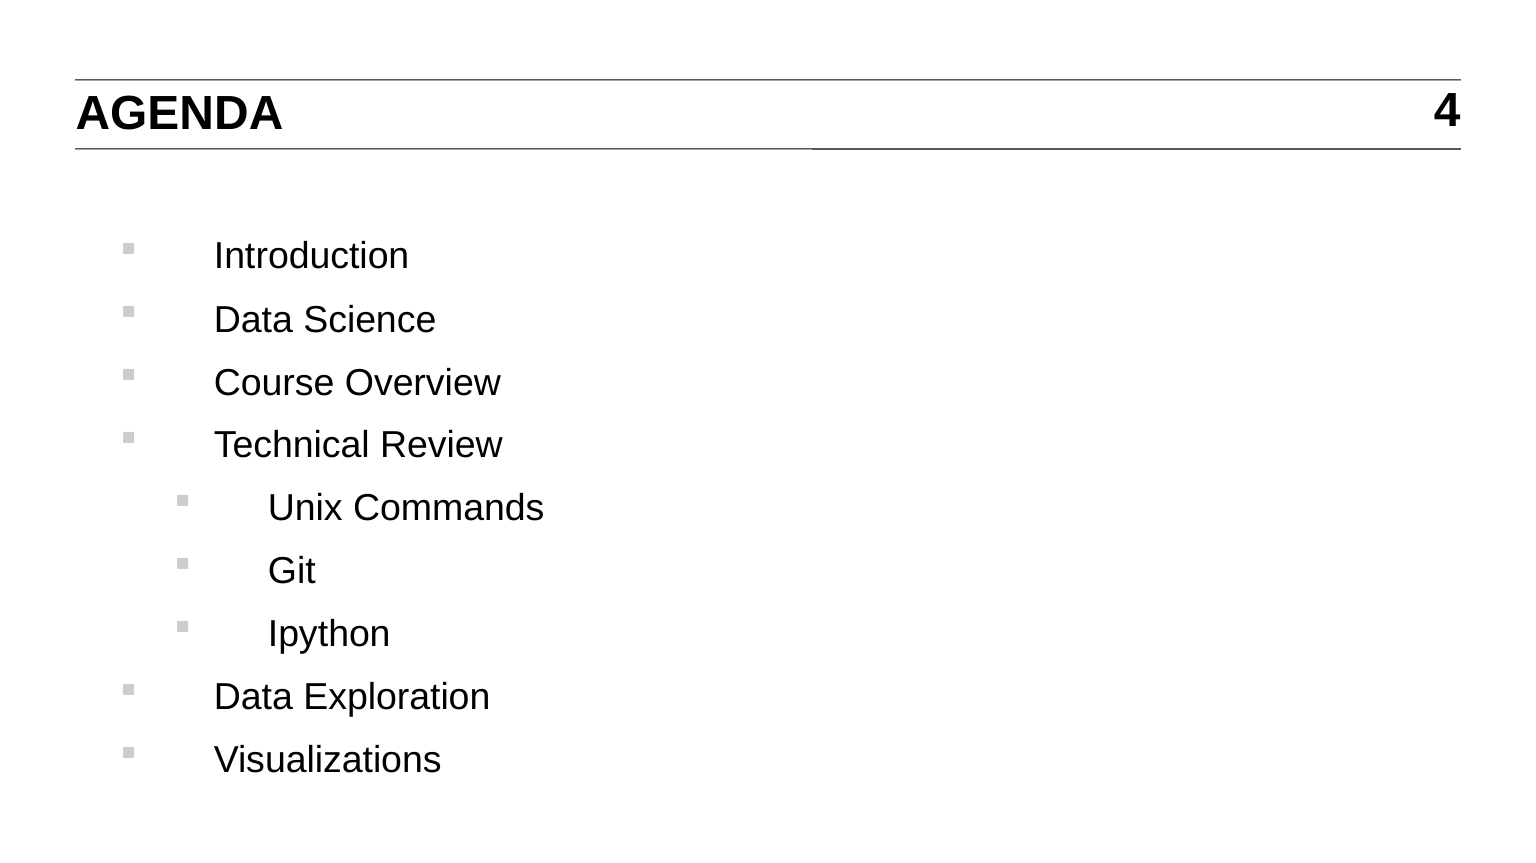

agenda

4
Introduction
Data Science
Course Overview
Technical Review
Unix Commands
Git
Ipython
Data Exploration
Visualizations